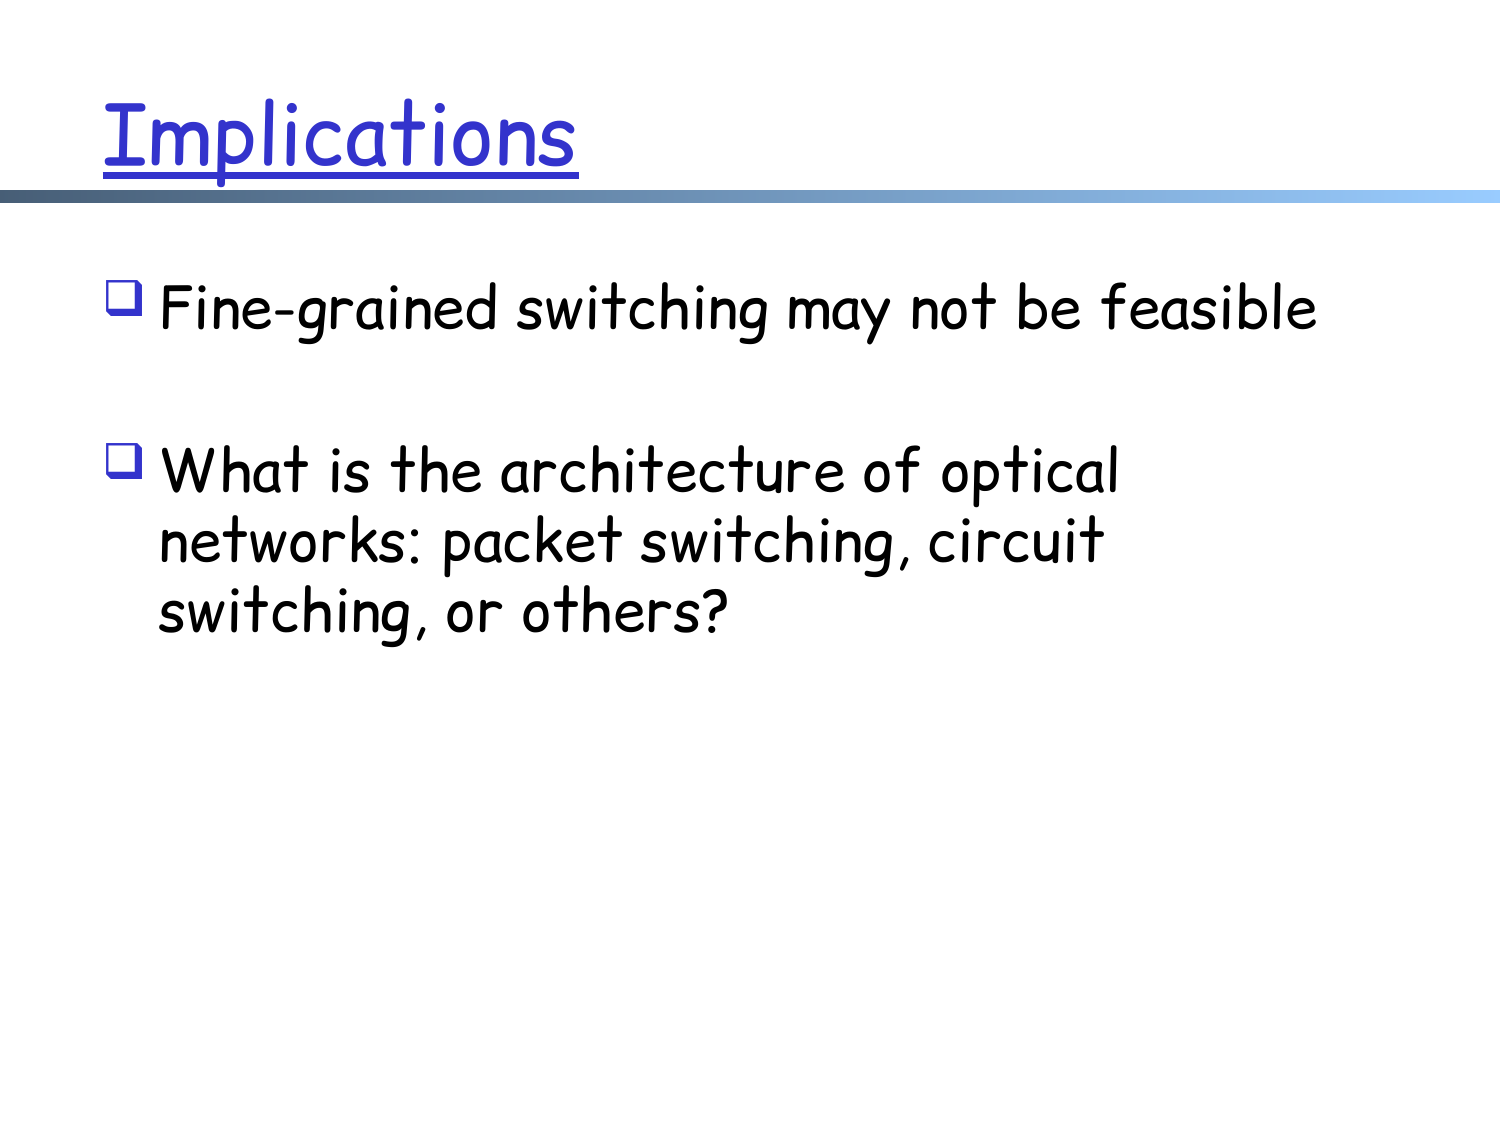

# Implications
Fine-grained switching may not be feasible

What is the architecture of optical networks: packet switching, circuit switching, or others?